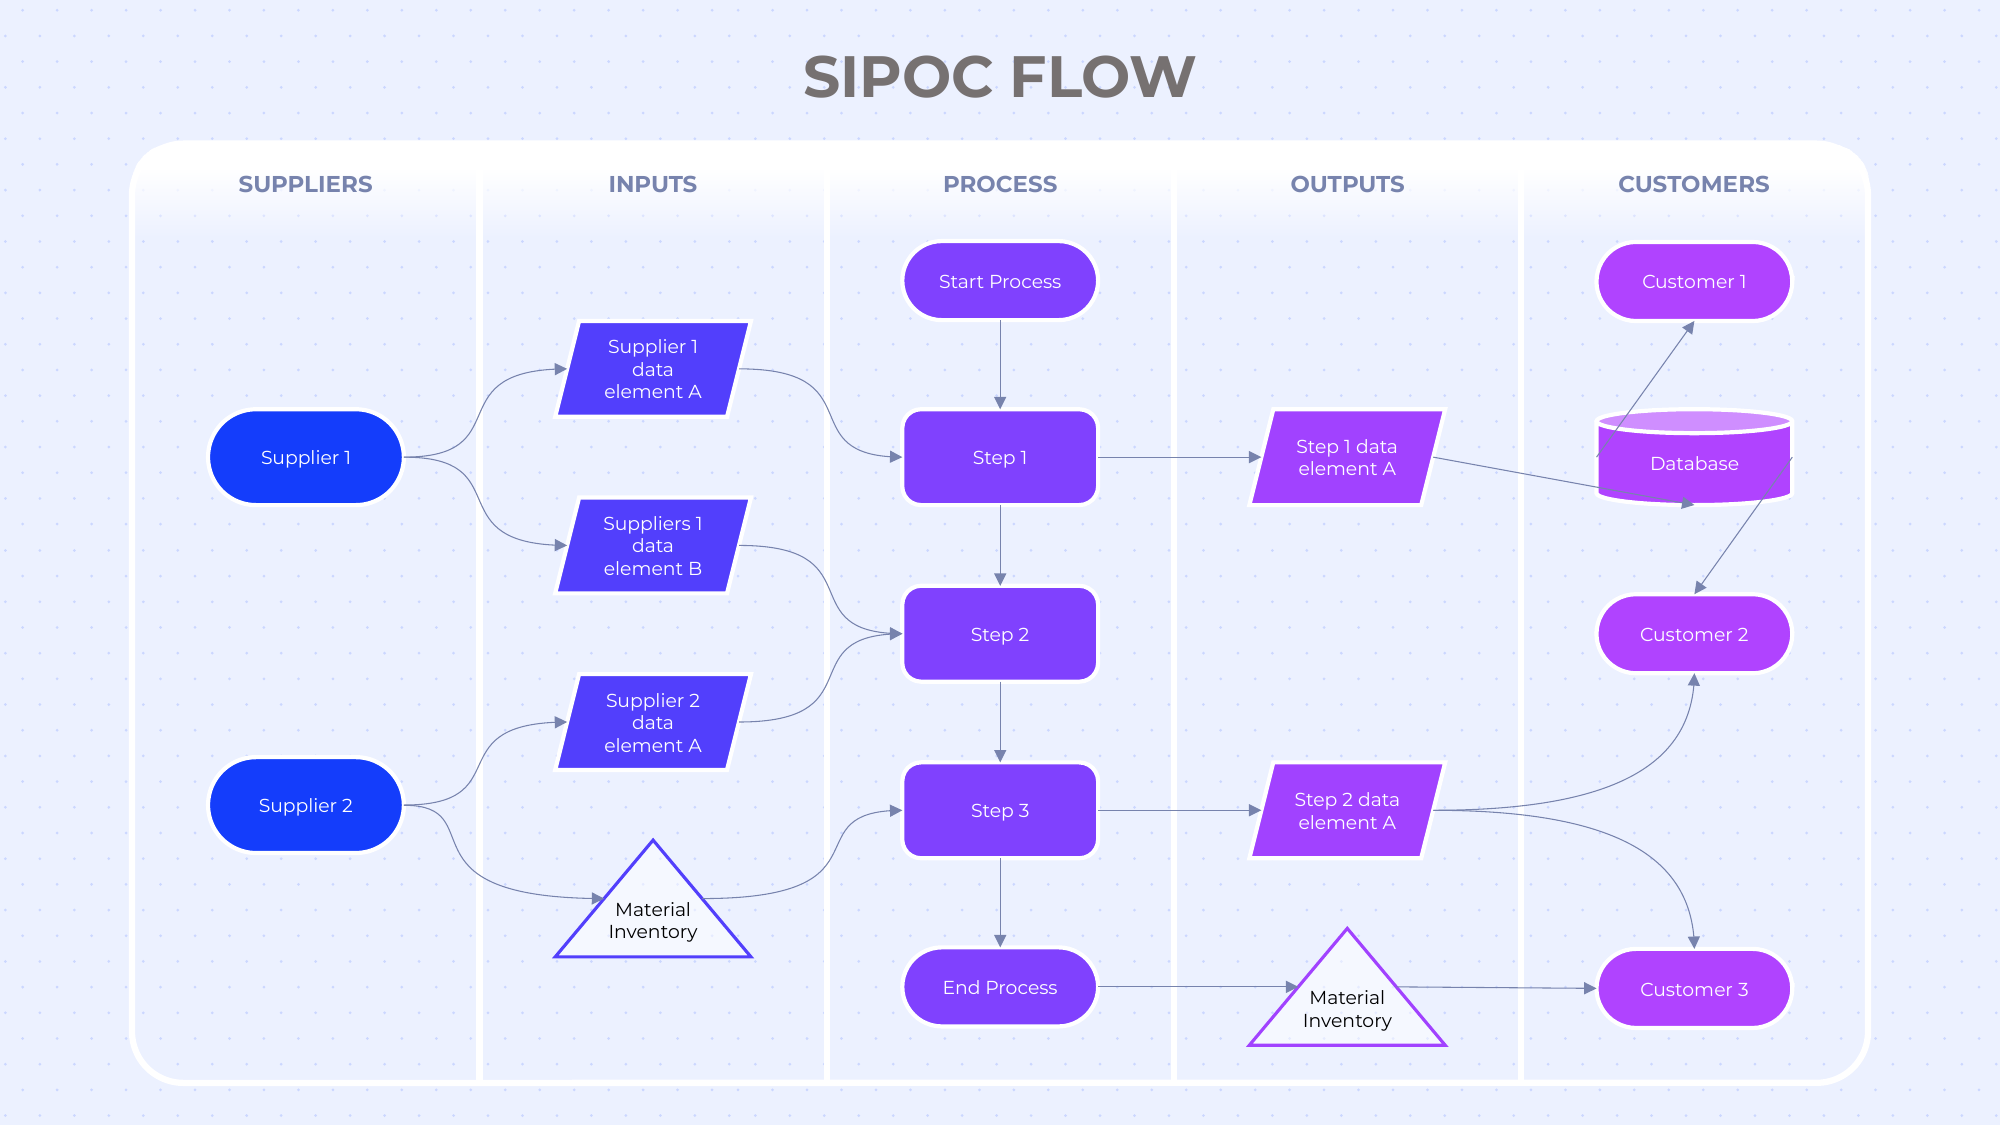

SIPOC FLOW

SUPPLIERS
INPUTS
PROCESS
OUTPUTS
CUSTOMERS
Start Process
Customer 1
Supplier 1 data element A
Step 1
Step 1 data element A
Database
Supplier 1
Suppliers 1 data element B
Step 2
Customer 2
Supplier 2 data element A
Supplier 2
Step 3
Step 2 data element A
Material Inventory
Material Inventory
End Process
Customer 3